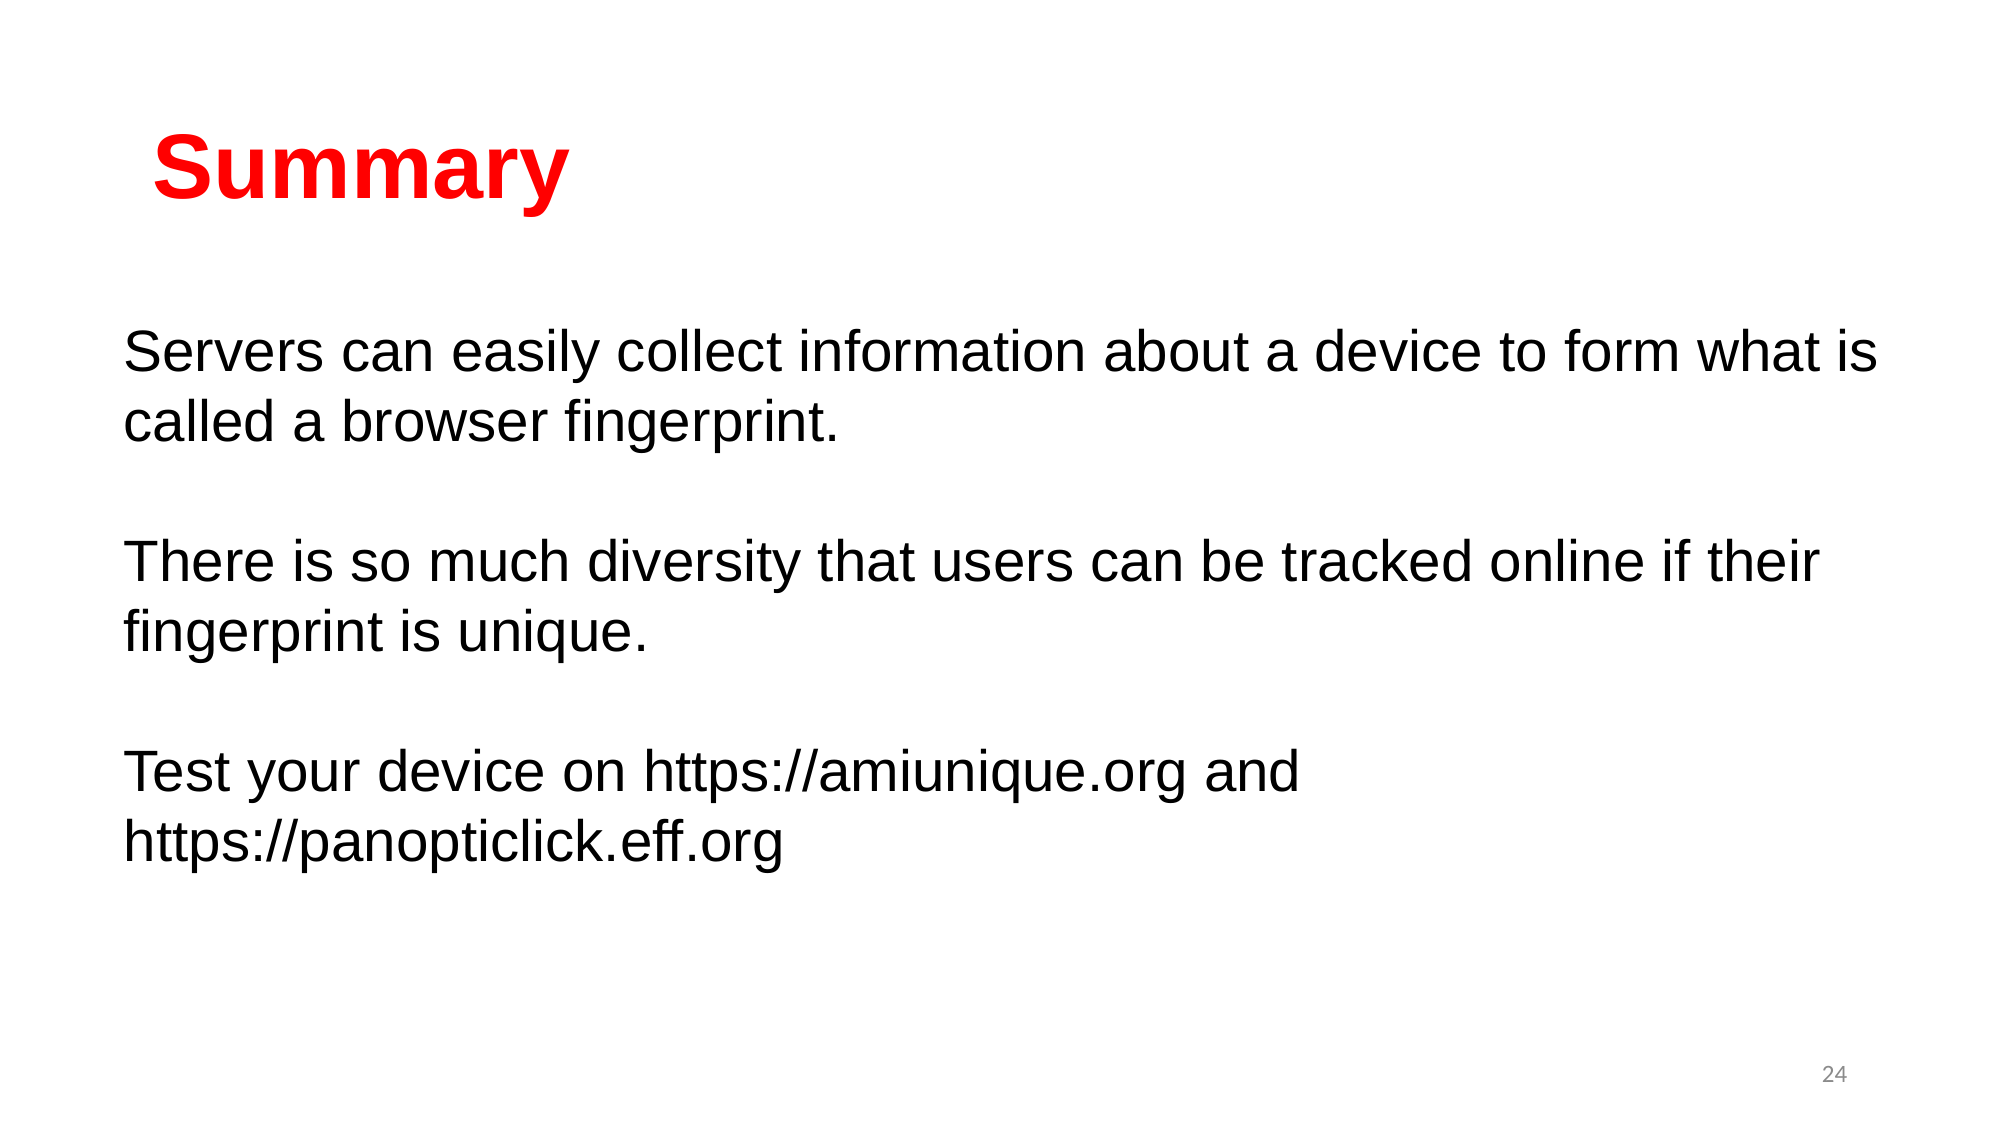

# Summary
Servers can easily collect information about a device to form what is called a browser fingerprint.

There is so much diversity that users can be tracked online if their fingerprint is unique.

Test your device on https://amiunique.org and https://panopticlick.eff.org

24